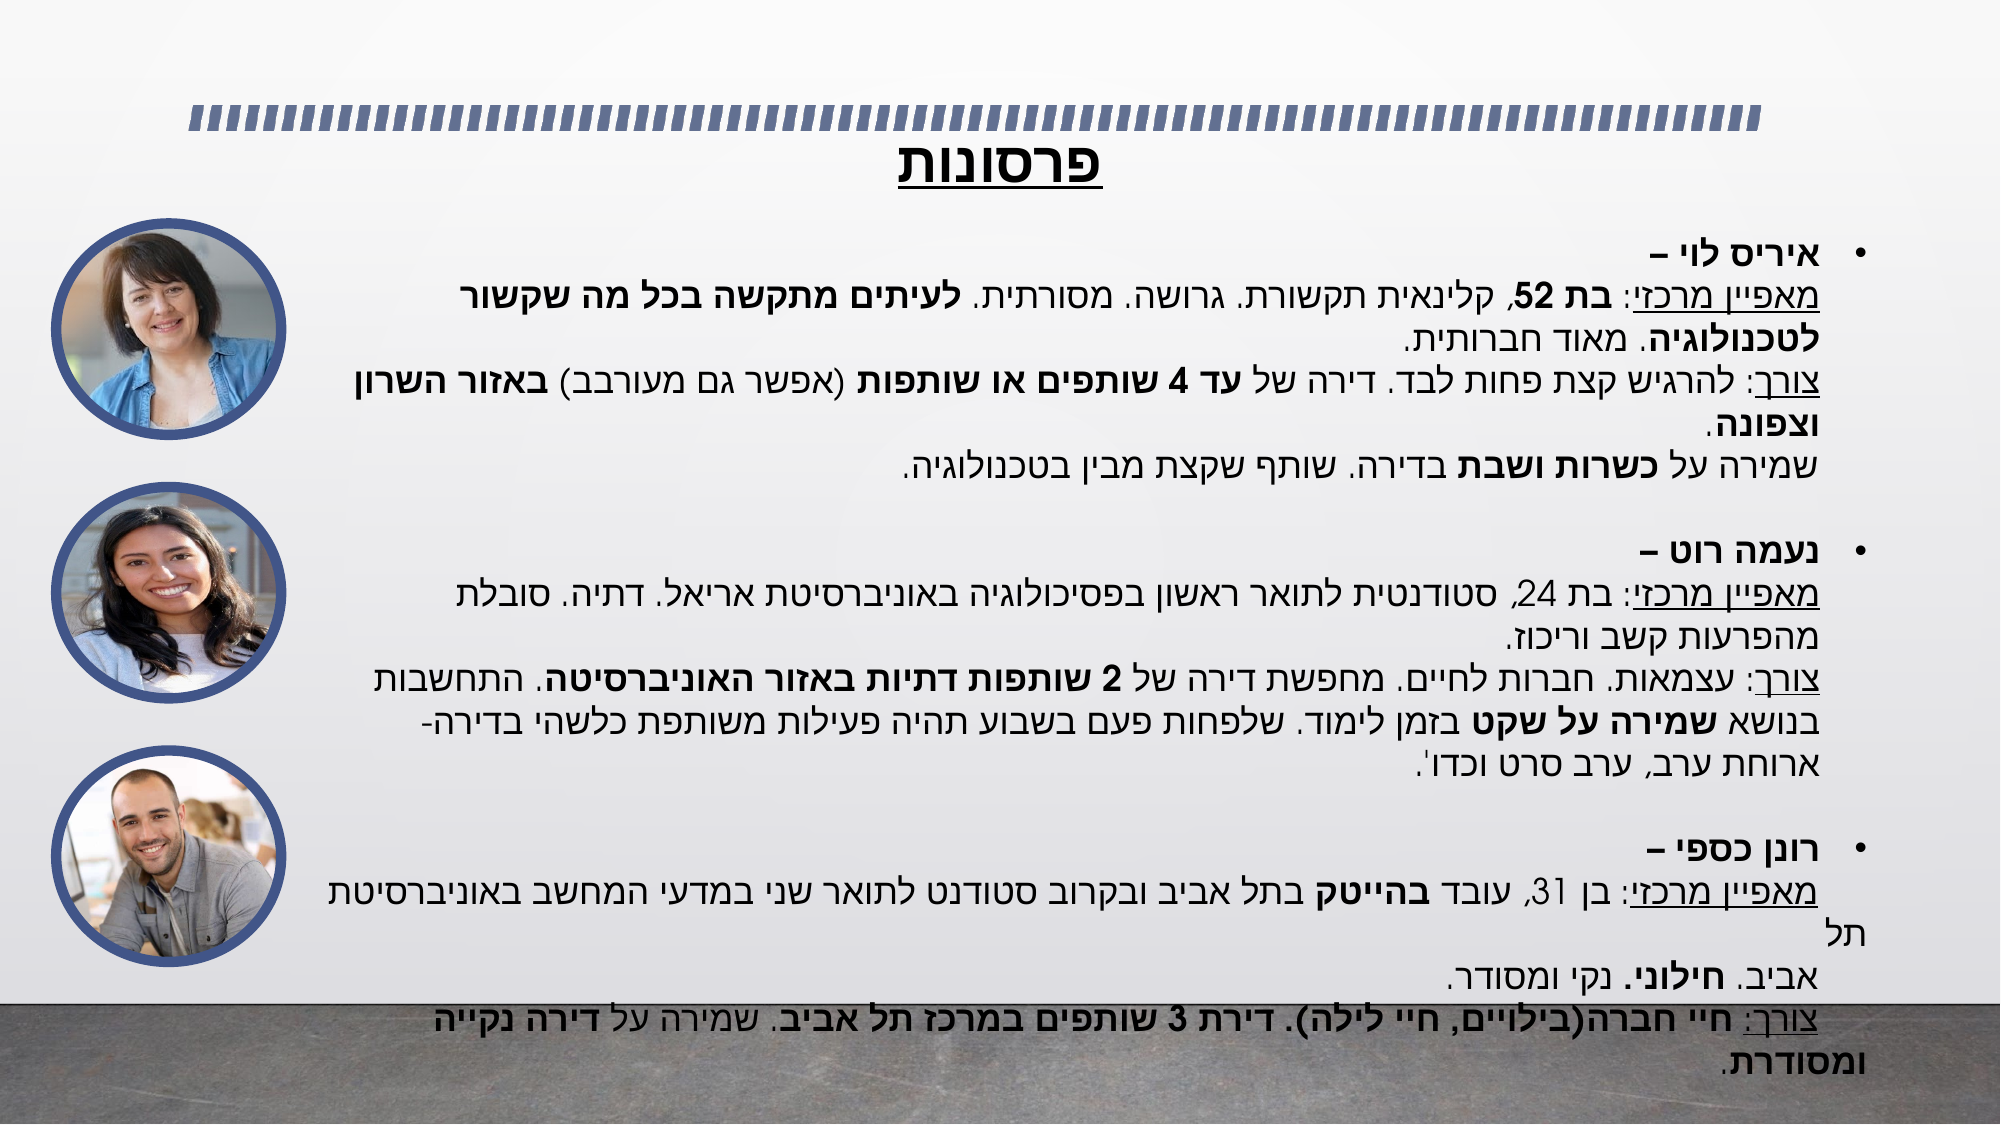

פרסונות

איריס לוי –
מאפיין מרכזי: בת 52, קלינאית תקשורת. גרושה. מסורתית. לעיתים מתקשה בכל מה שקשור לטכנולוגיה. מאוד חברותית.
צורך: להרגיש קצת פחות לבד. דירה של עד 4 שותפים או שותפות (אפשר גם מעורבב) באזור השרון וצפונה.
     שמירה על כשרות ושבת בדירה. שותף שקצת מבין בטכנולוגיה.

נעמה רוט –
מאפיין מרכזי: בת 24, סטודנטית לתואר ראשון בפסיכולוגיה באוניברסיטת אריאל. דתיה. סובלת מהפרעות קשב וריכוז.
צורך: עצמאות. חברות לחיים. מחפשת דירה של 2 שותפות דתיות באזור האוניברסיטה. התחשבות בנושא שמירה על שקט בזמן לימוד. שלפחות פעם בשבוע תהיה פעילות משותפת כלשהי בדירה- ארוחת ערב, ערב סרט וכדו'.

רונן כספי –
     מאפיין מרכזי: בן 31, עובד בהייטק בתל אביב ובקרוב סטודנט לתואר שני במדעי המחשב באוניברסיטת תל
     אביב. חילוני. נקי ומסודר.
     צורך: חיי חברה(בילויים, חיי לילה). דירת 3 שותפים במרכז תל אביב. שמירה על דירה נקייה ומסודרת.